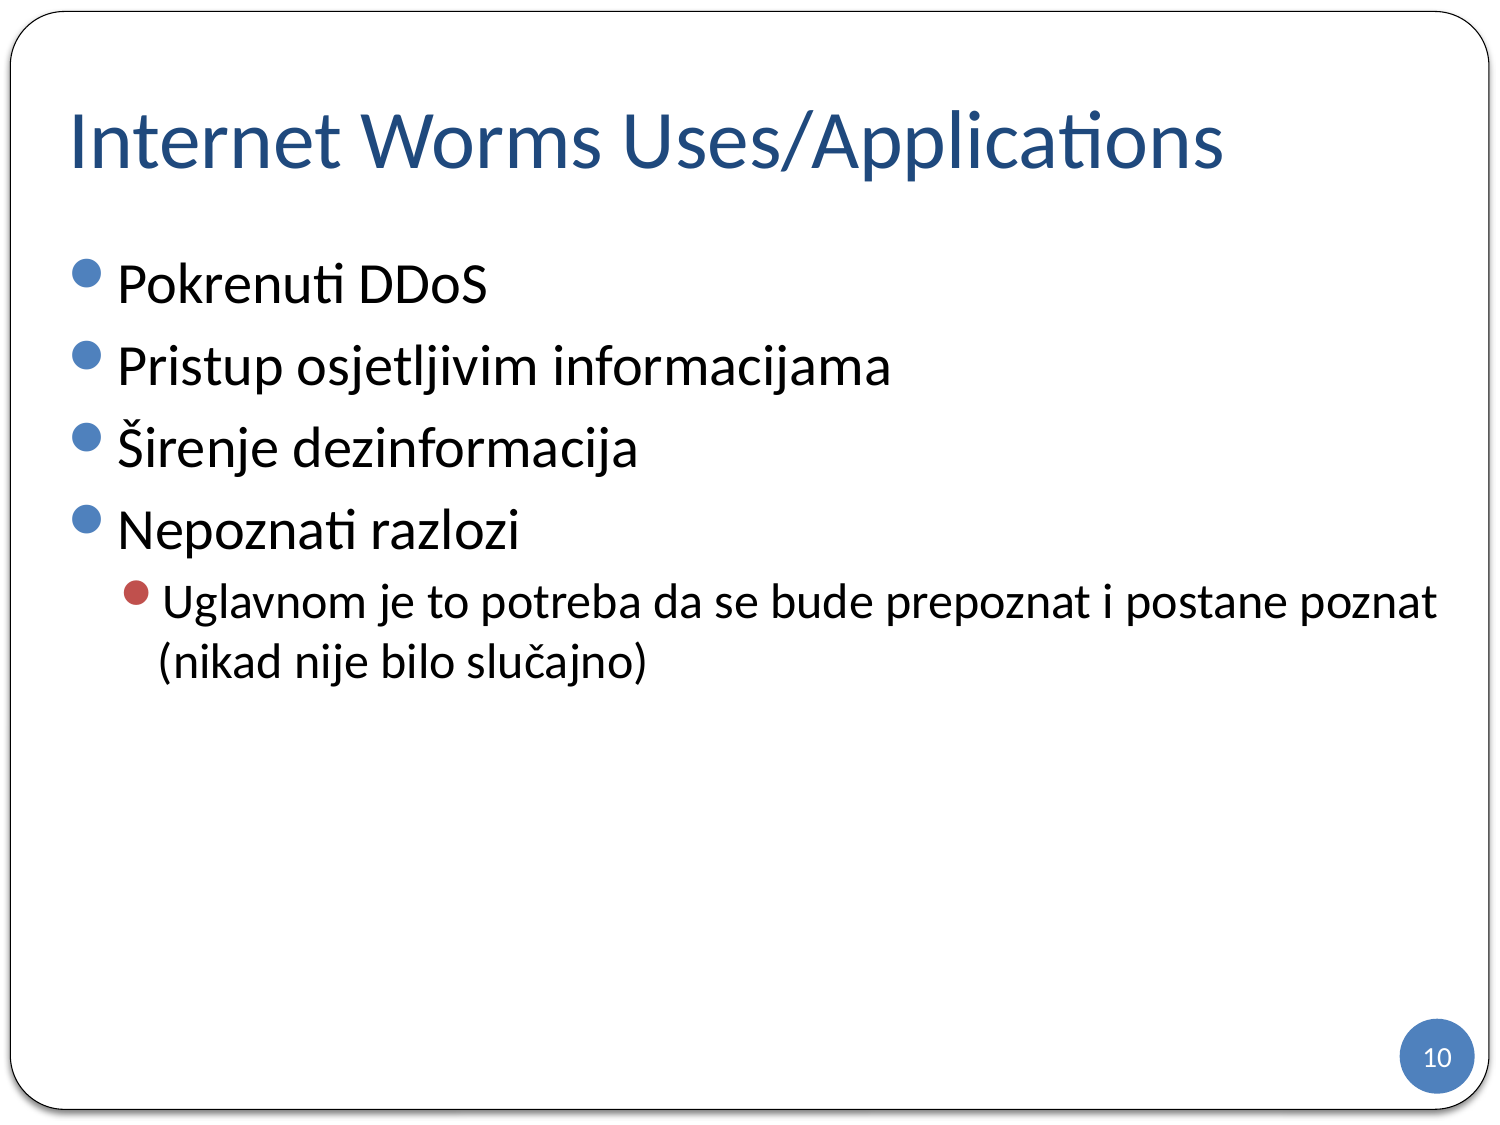

# Internet Worms Uses/Applications
Pokrenuti DDoS
Pristup osjetljivim informacijama
Širenje dezinformacija
Nepoznati razlozi
Uglavnom je to potreba da se bude prepoznat i postane poznat (nikad nije bilo slučajno)
10